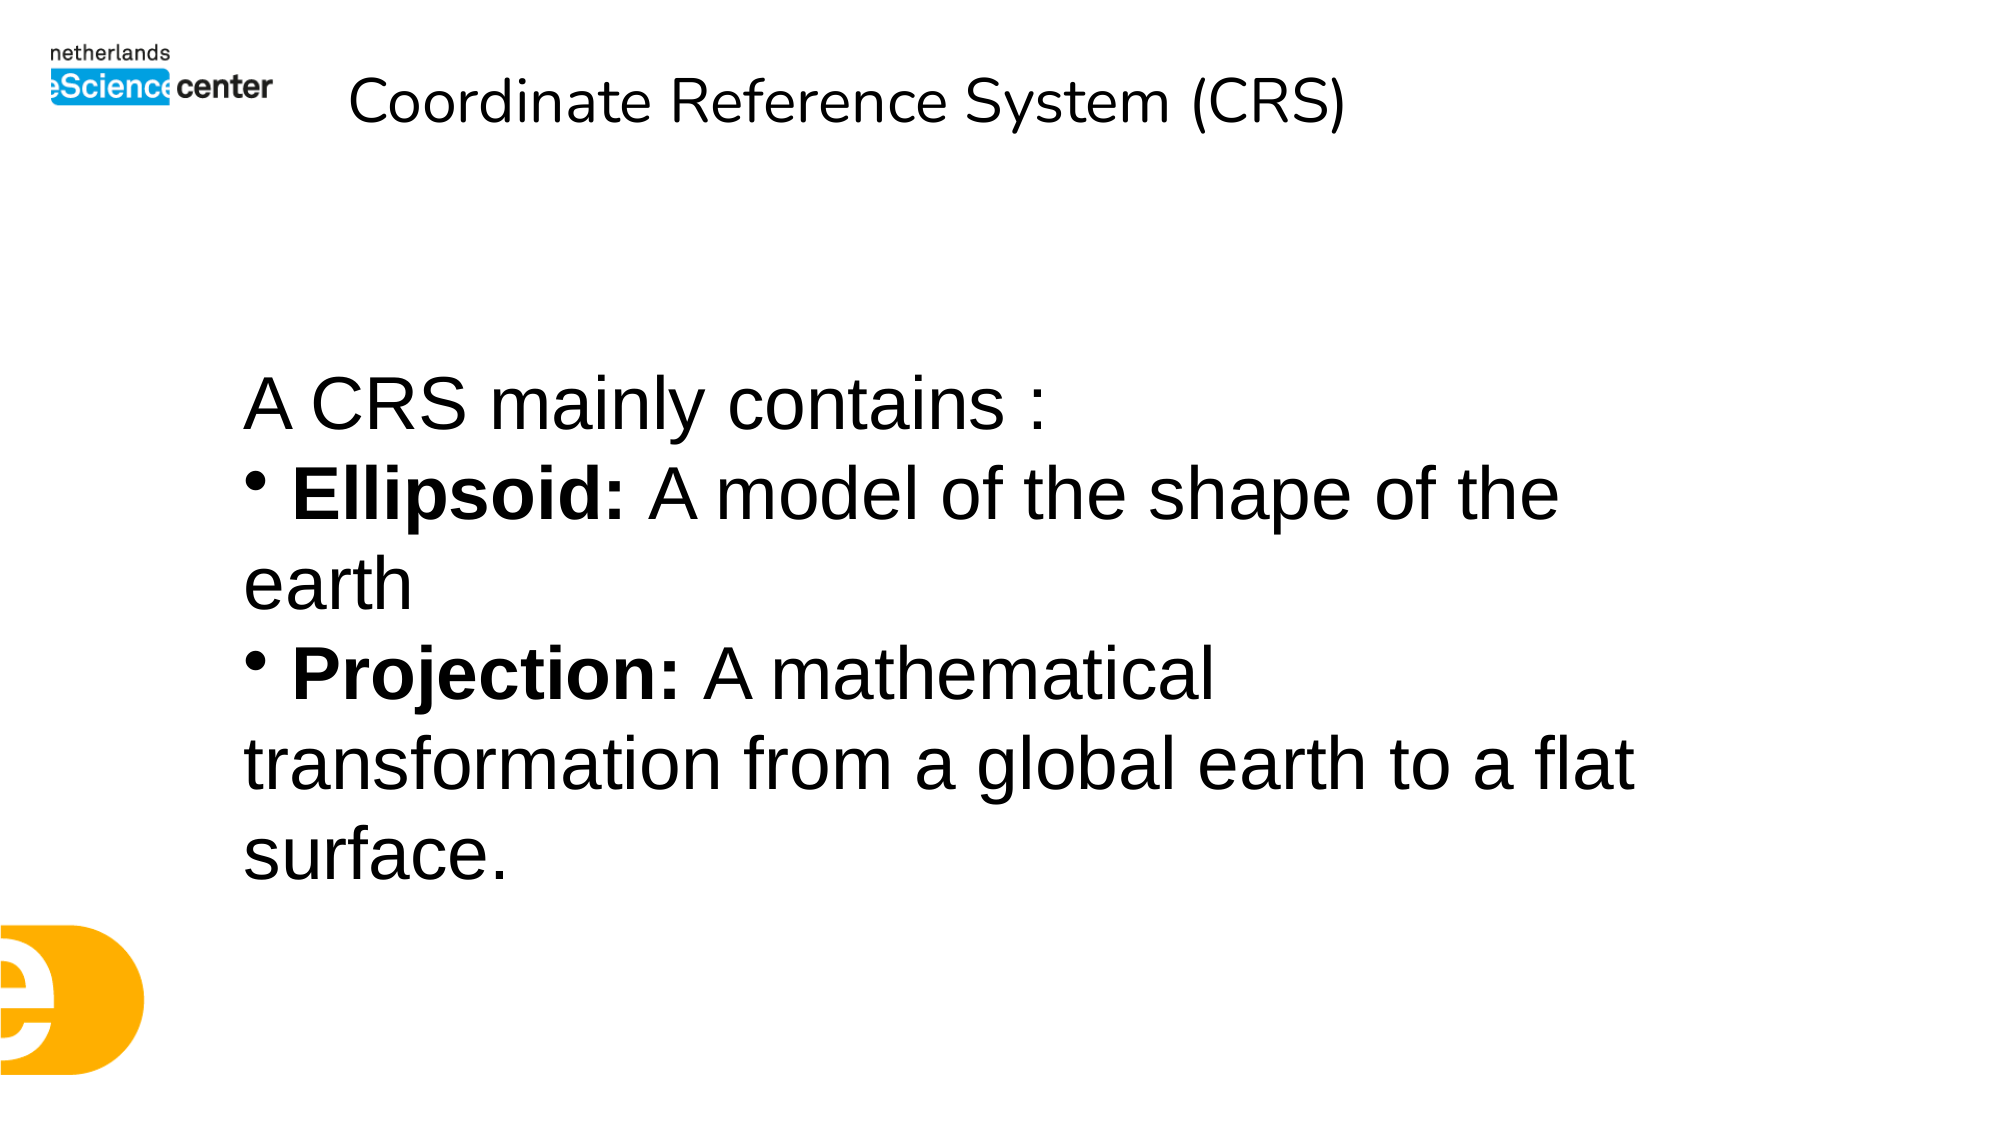

# Coordinate Reference System (CRS)
A CRS mainly contains :
 Ellipsoid: A model of the shape of the earth
 Projection: A mathematical transformation from a global earth to a flat surface.